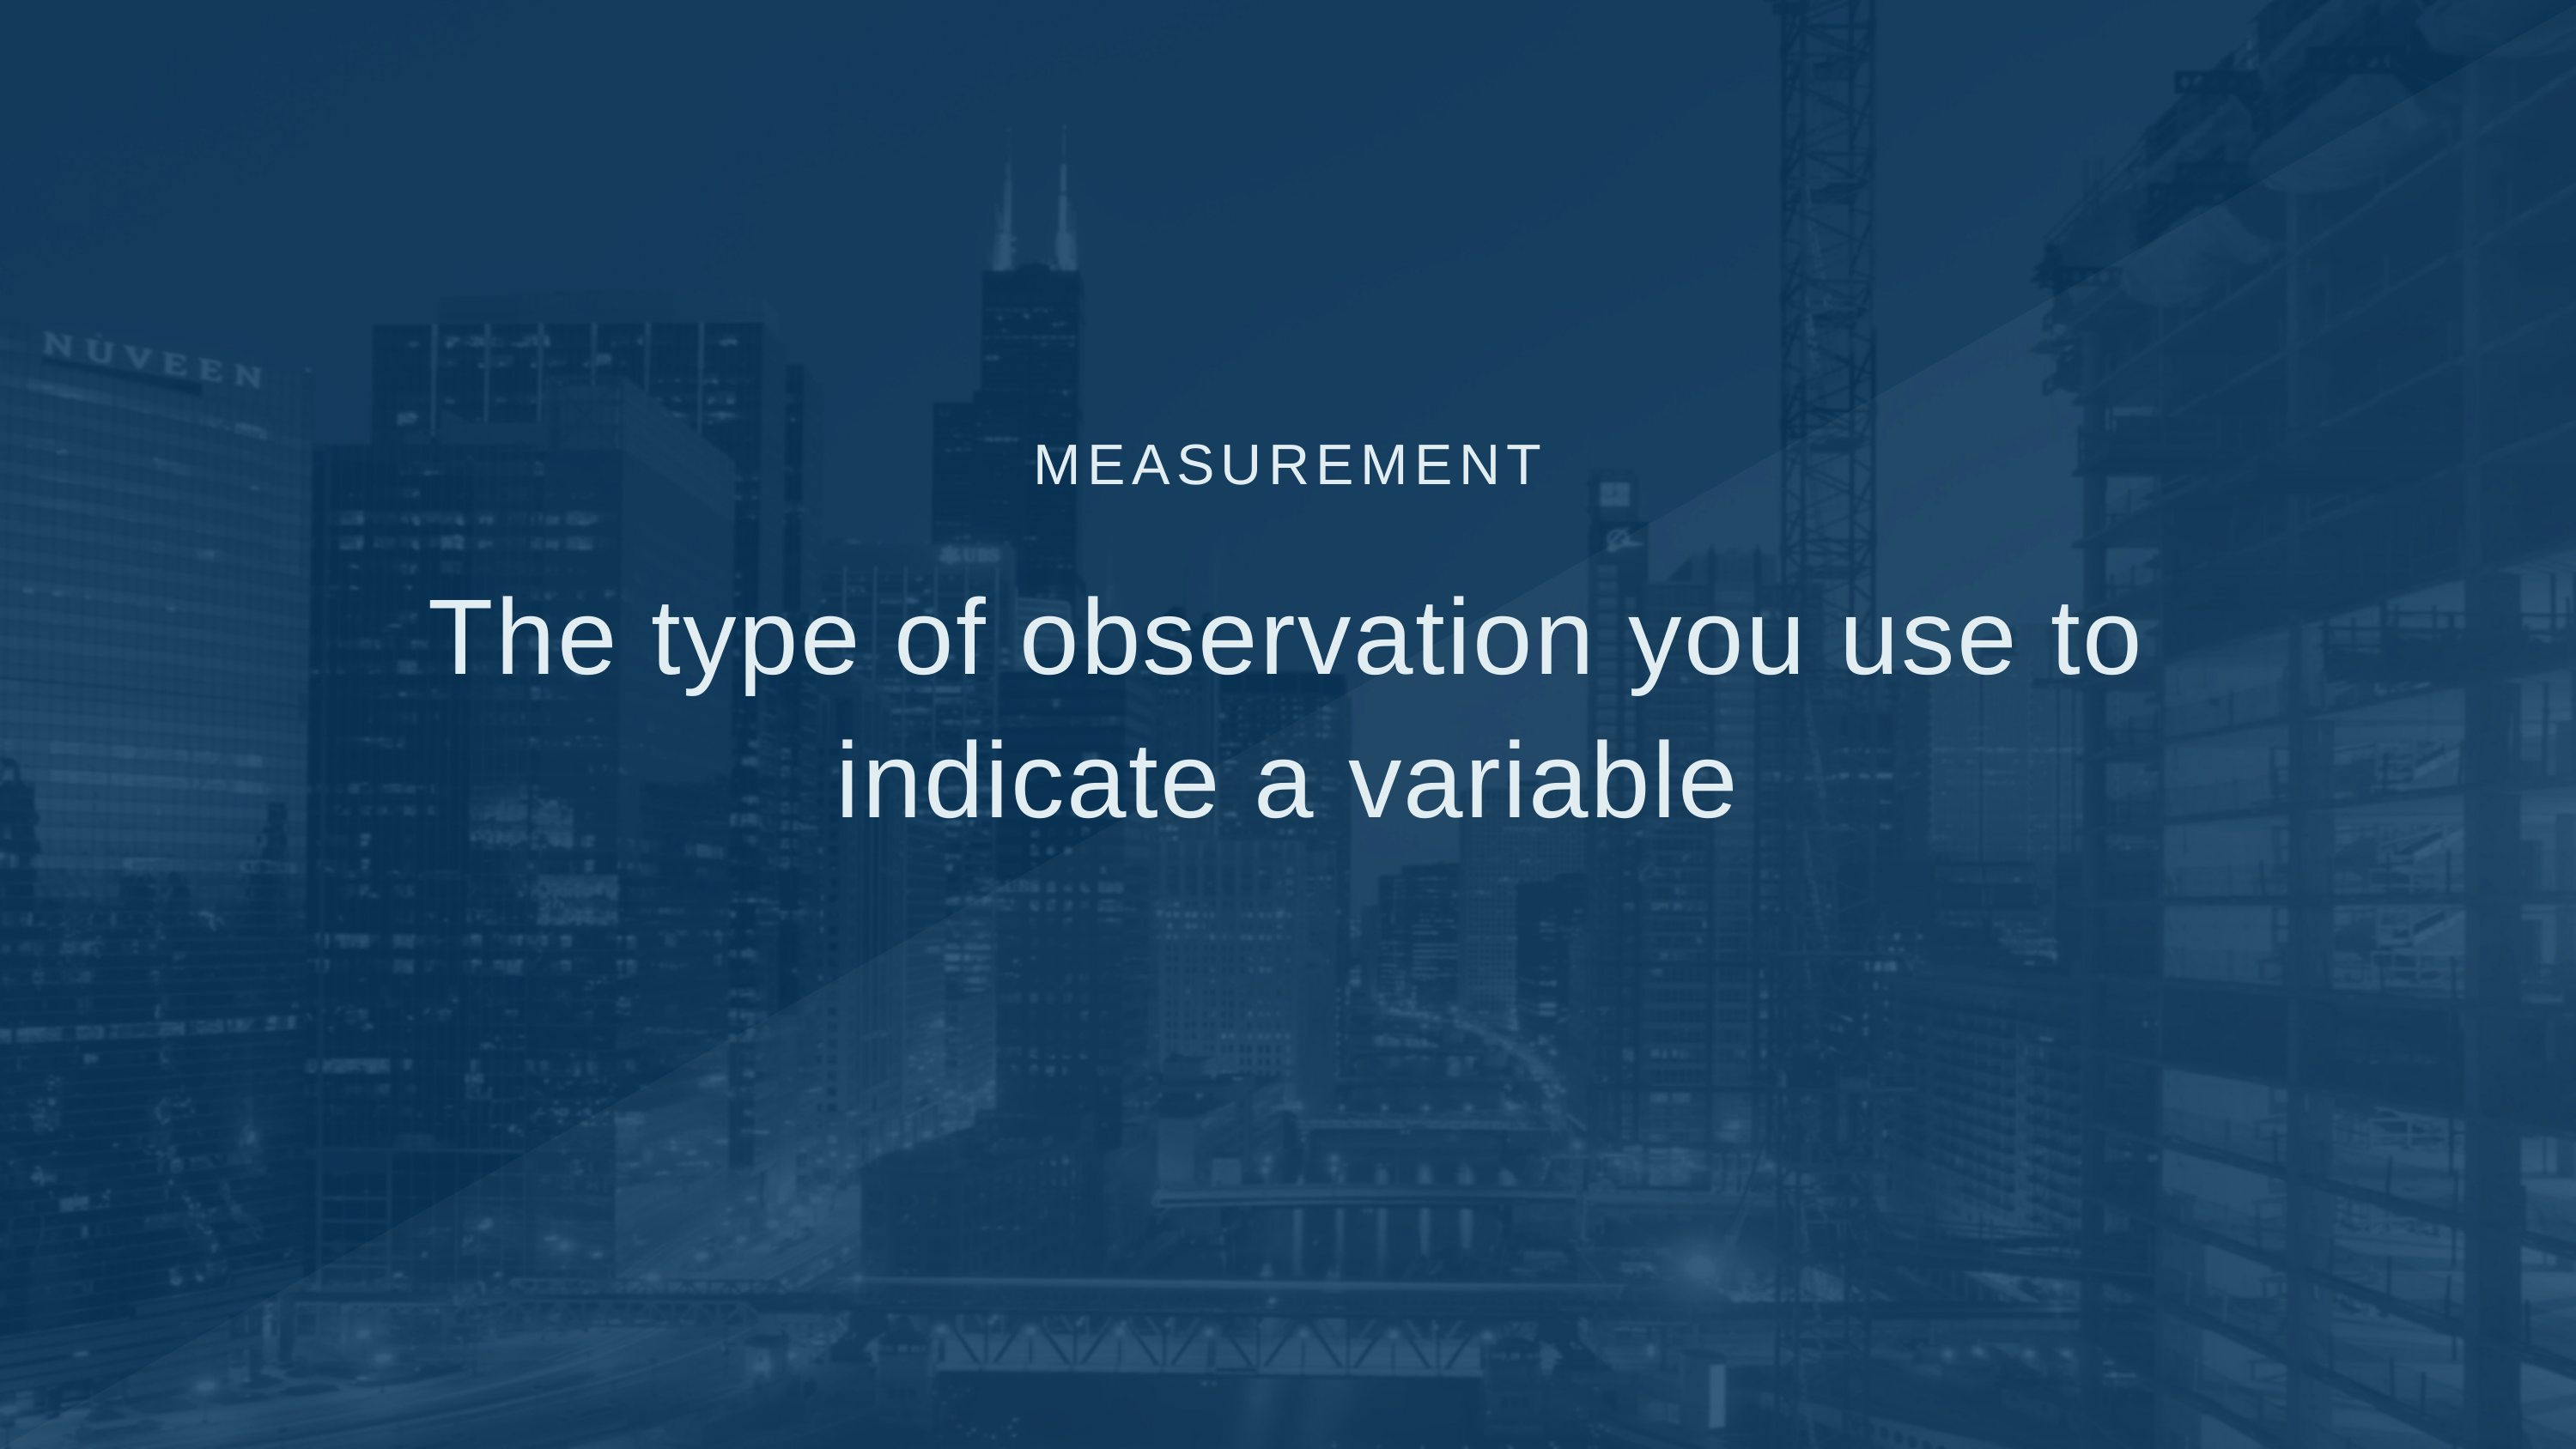

MEASUREMENT
The type of observation you use to indicate a variable